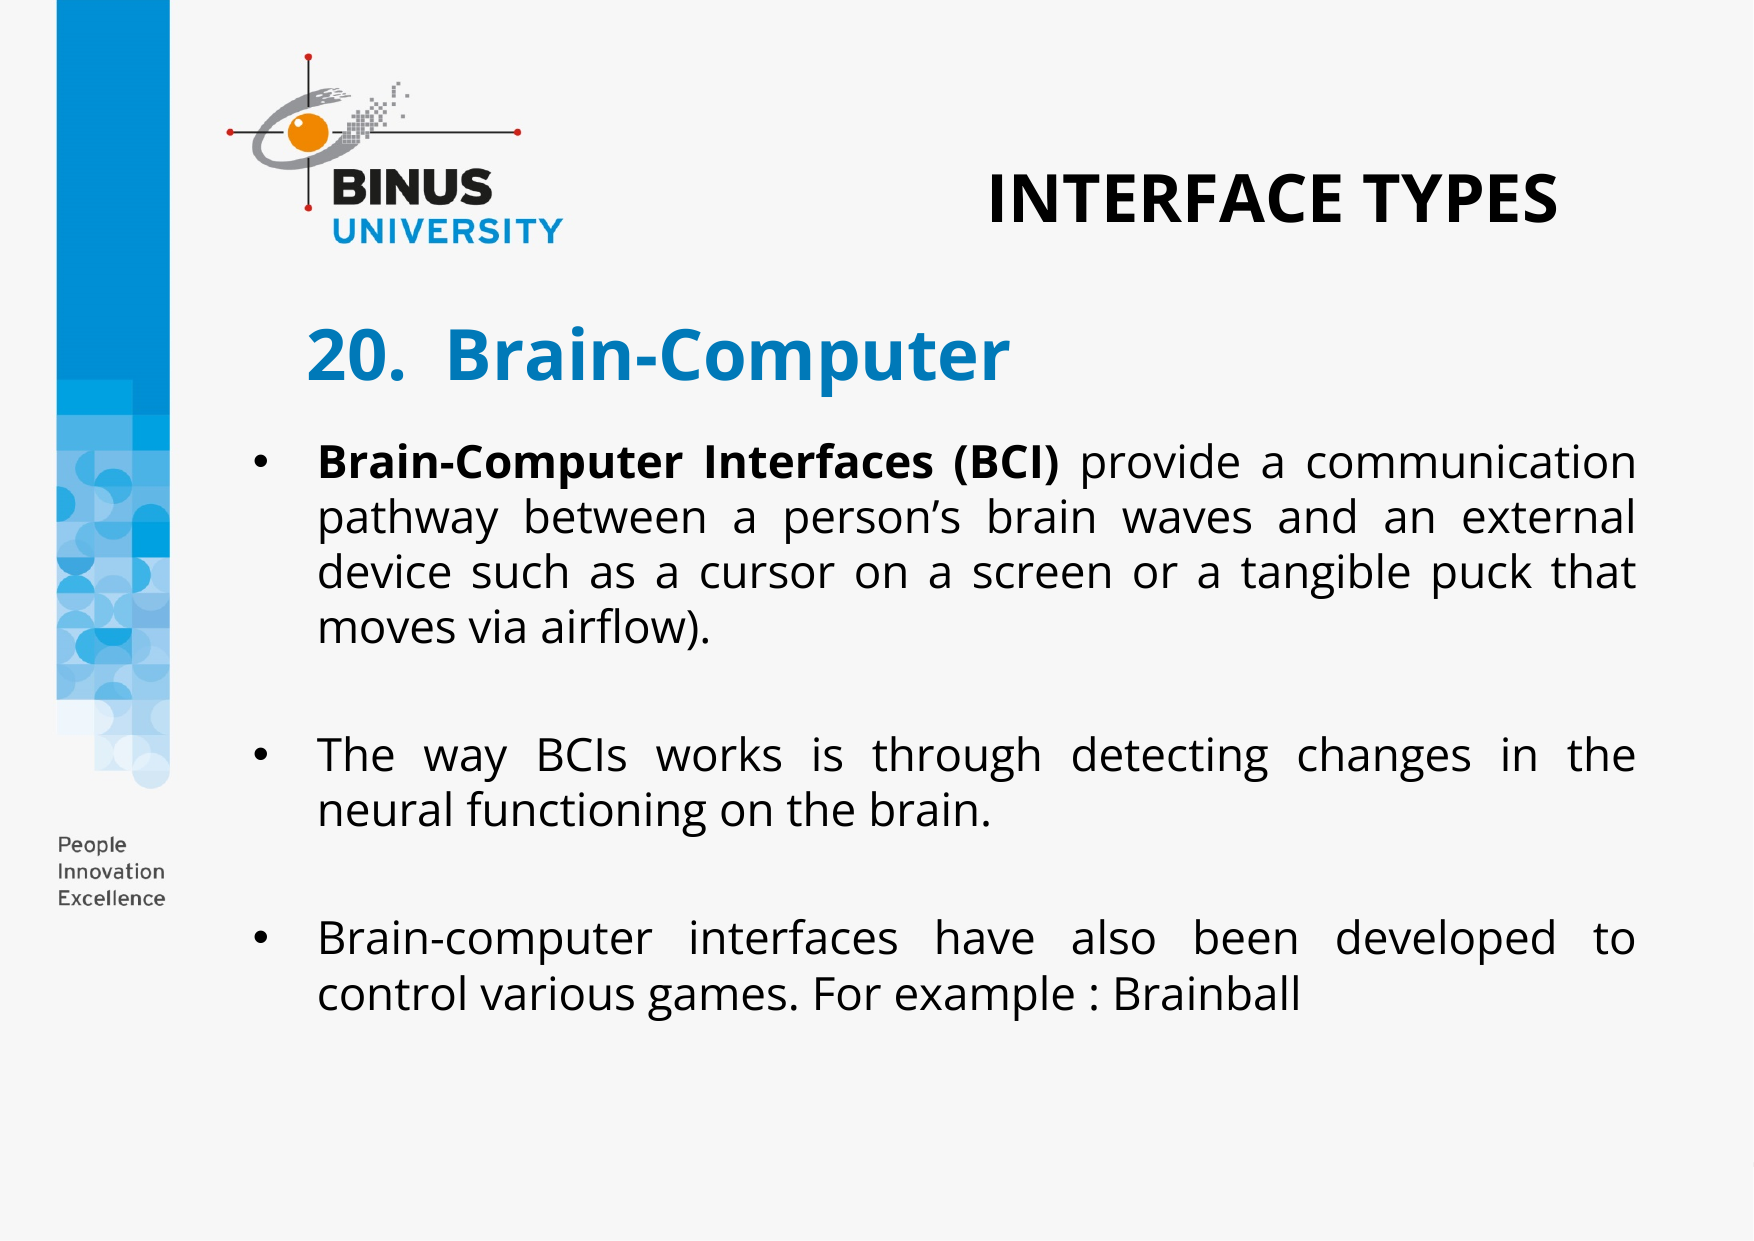

INTERFACE TYPES
# 20.  Brain-Computer
Brain-Computer Interfaces (BCI) provide a communication pathway between a person’s brain waves and an external device such as a cursor on a screen or a tangible puck that moves via airflow).

The way BCIs works is through detecting changes in the neural functioning on the brain.

Brain-computer interfaces have also been developed to control various games. For example : Brainball